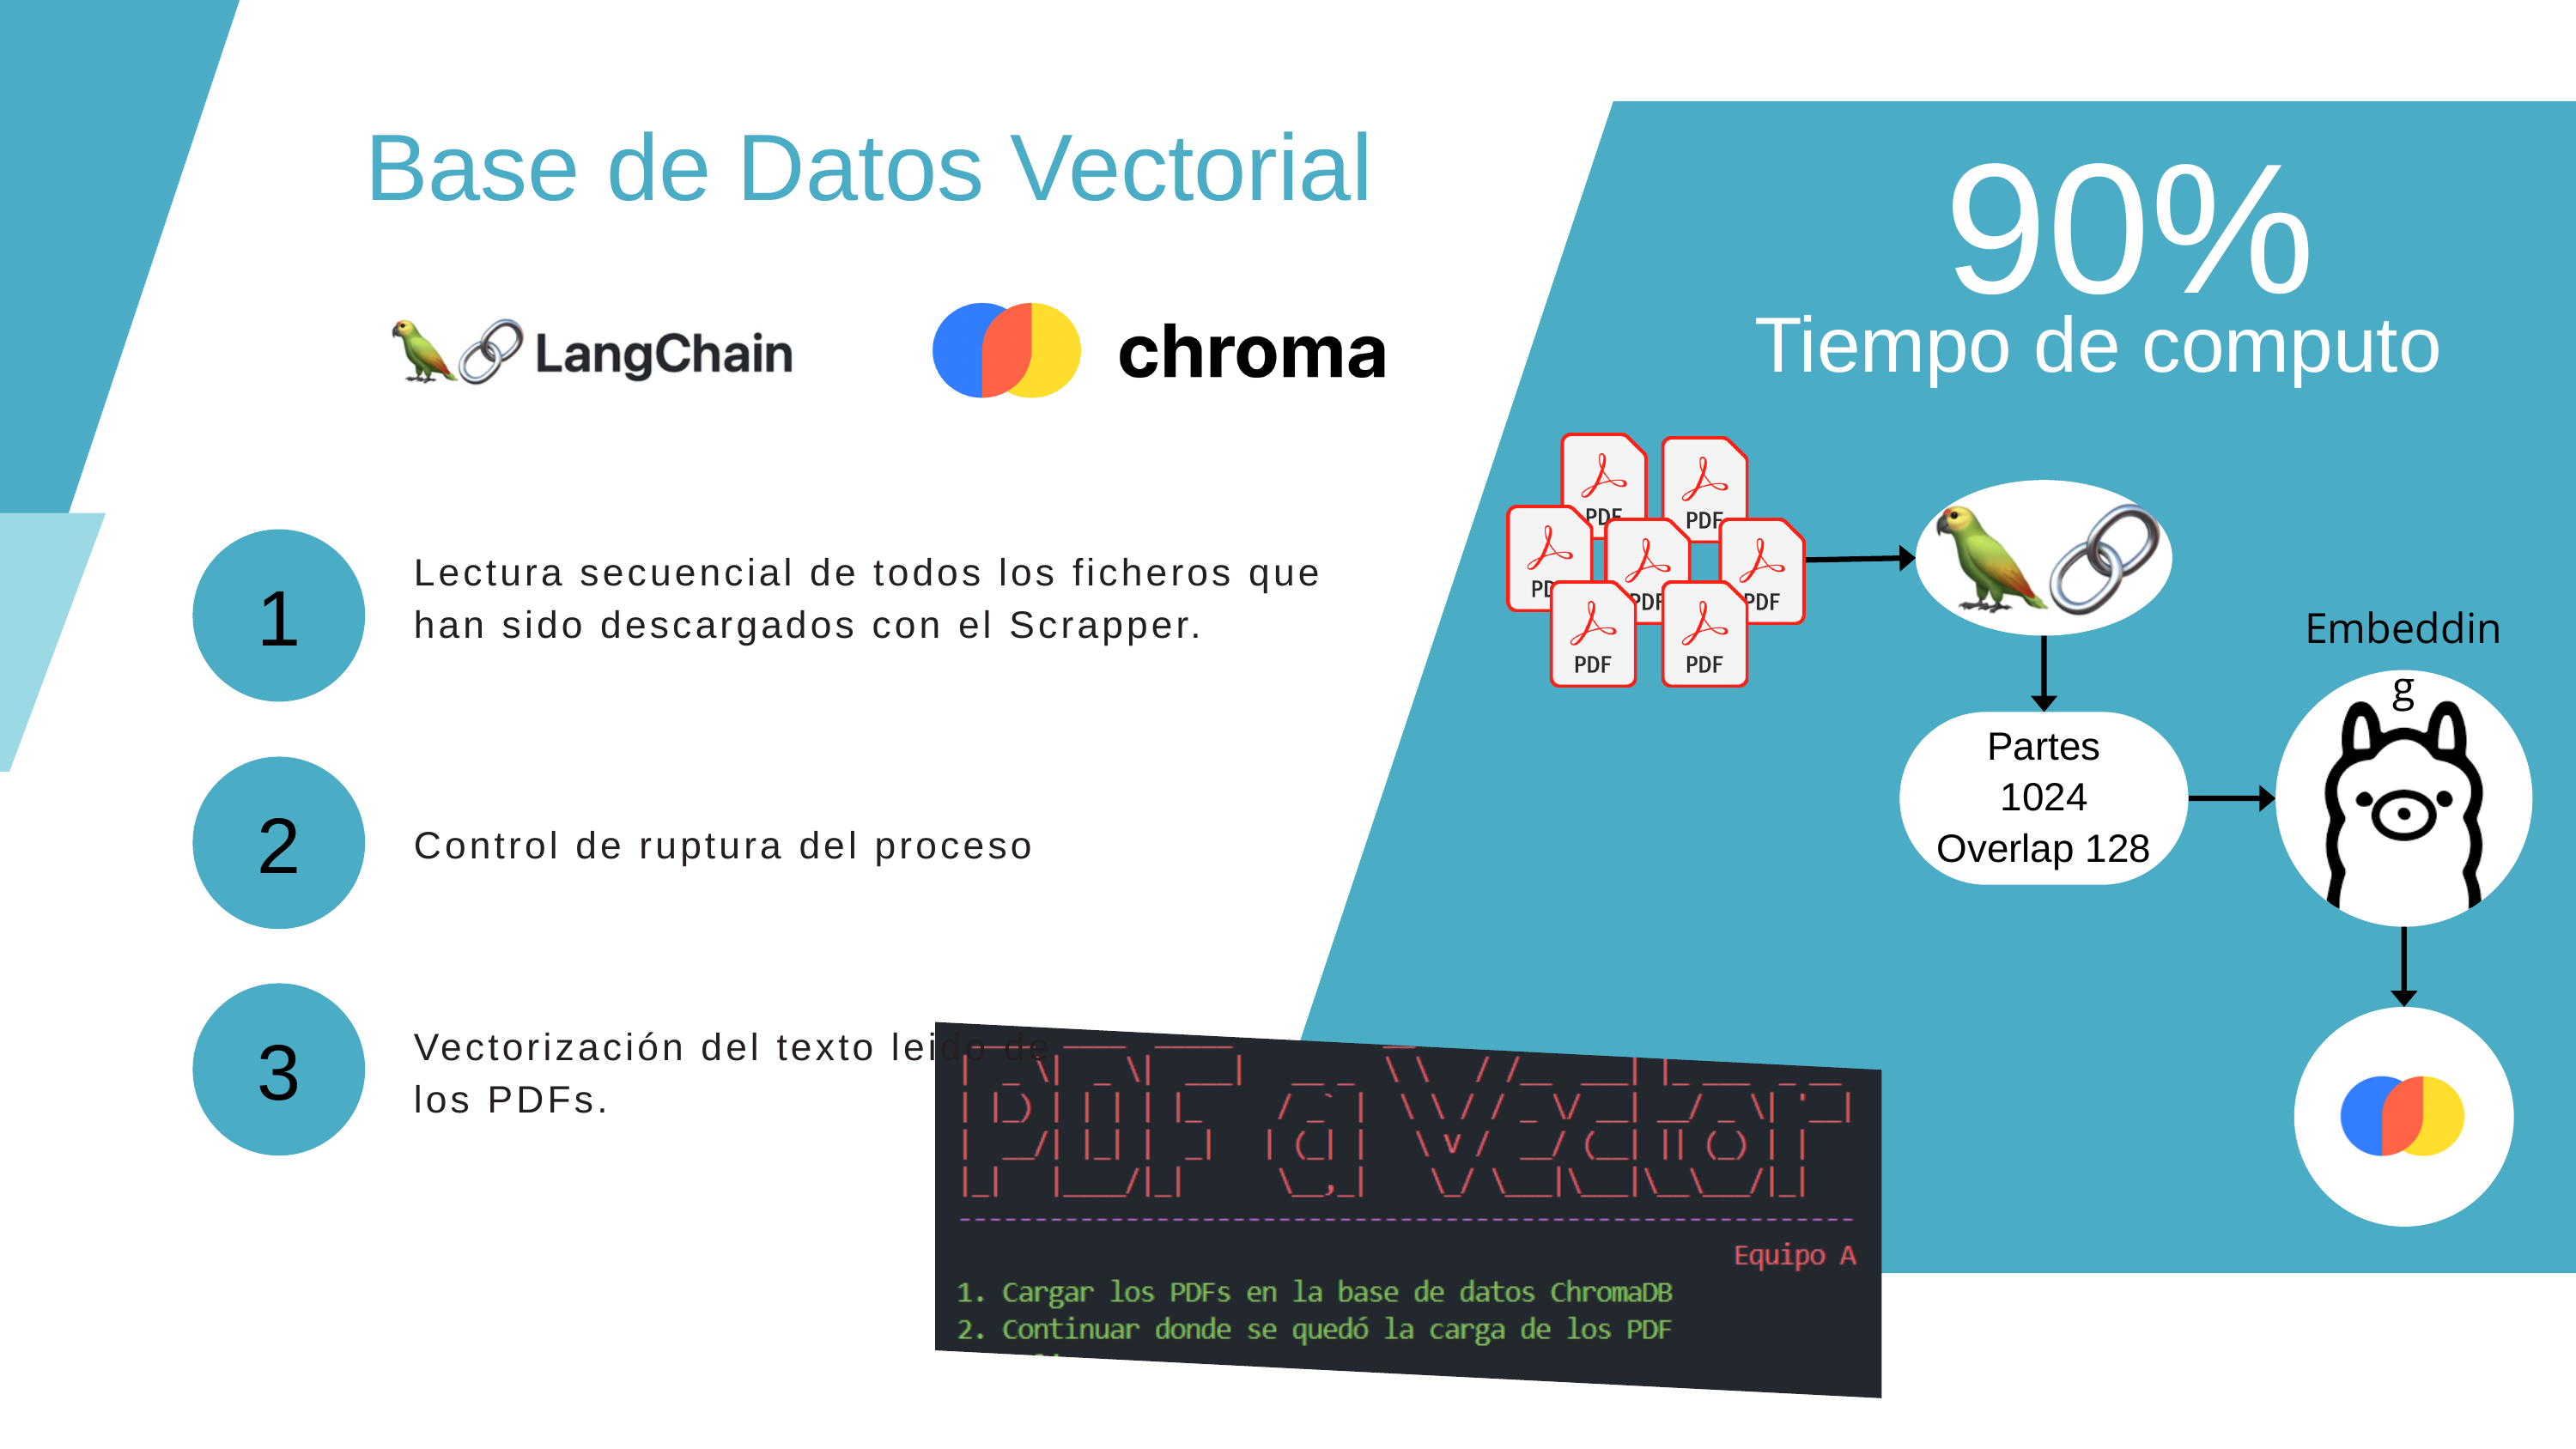

90%
Base de Datos Vectorial

Tiempo de computo

1
Lectura secuencial de todos los ficheros que han sido descargados con el Scrapper.

Embedding

Partes
1024
Overlap 128

2

Control de ruptura del proceso

3

Vectorización del texto leido de los PDFs.